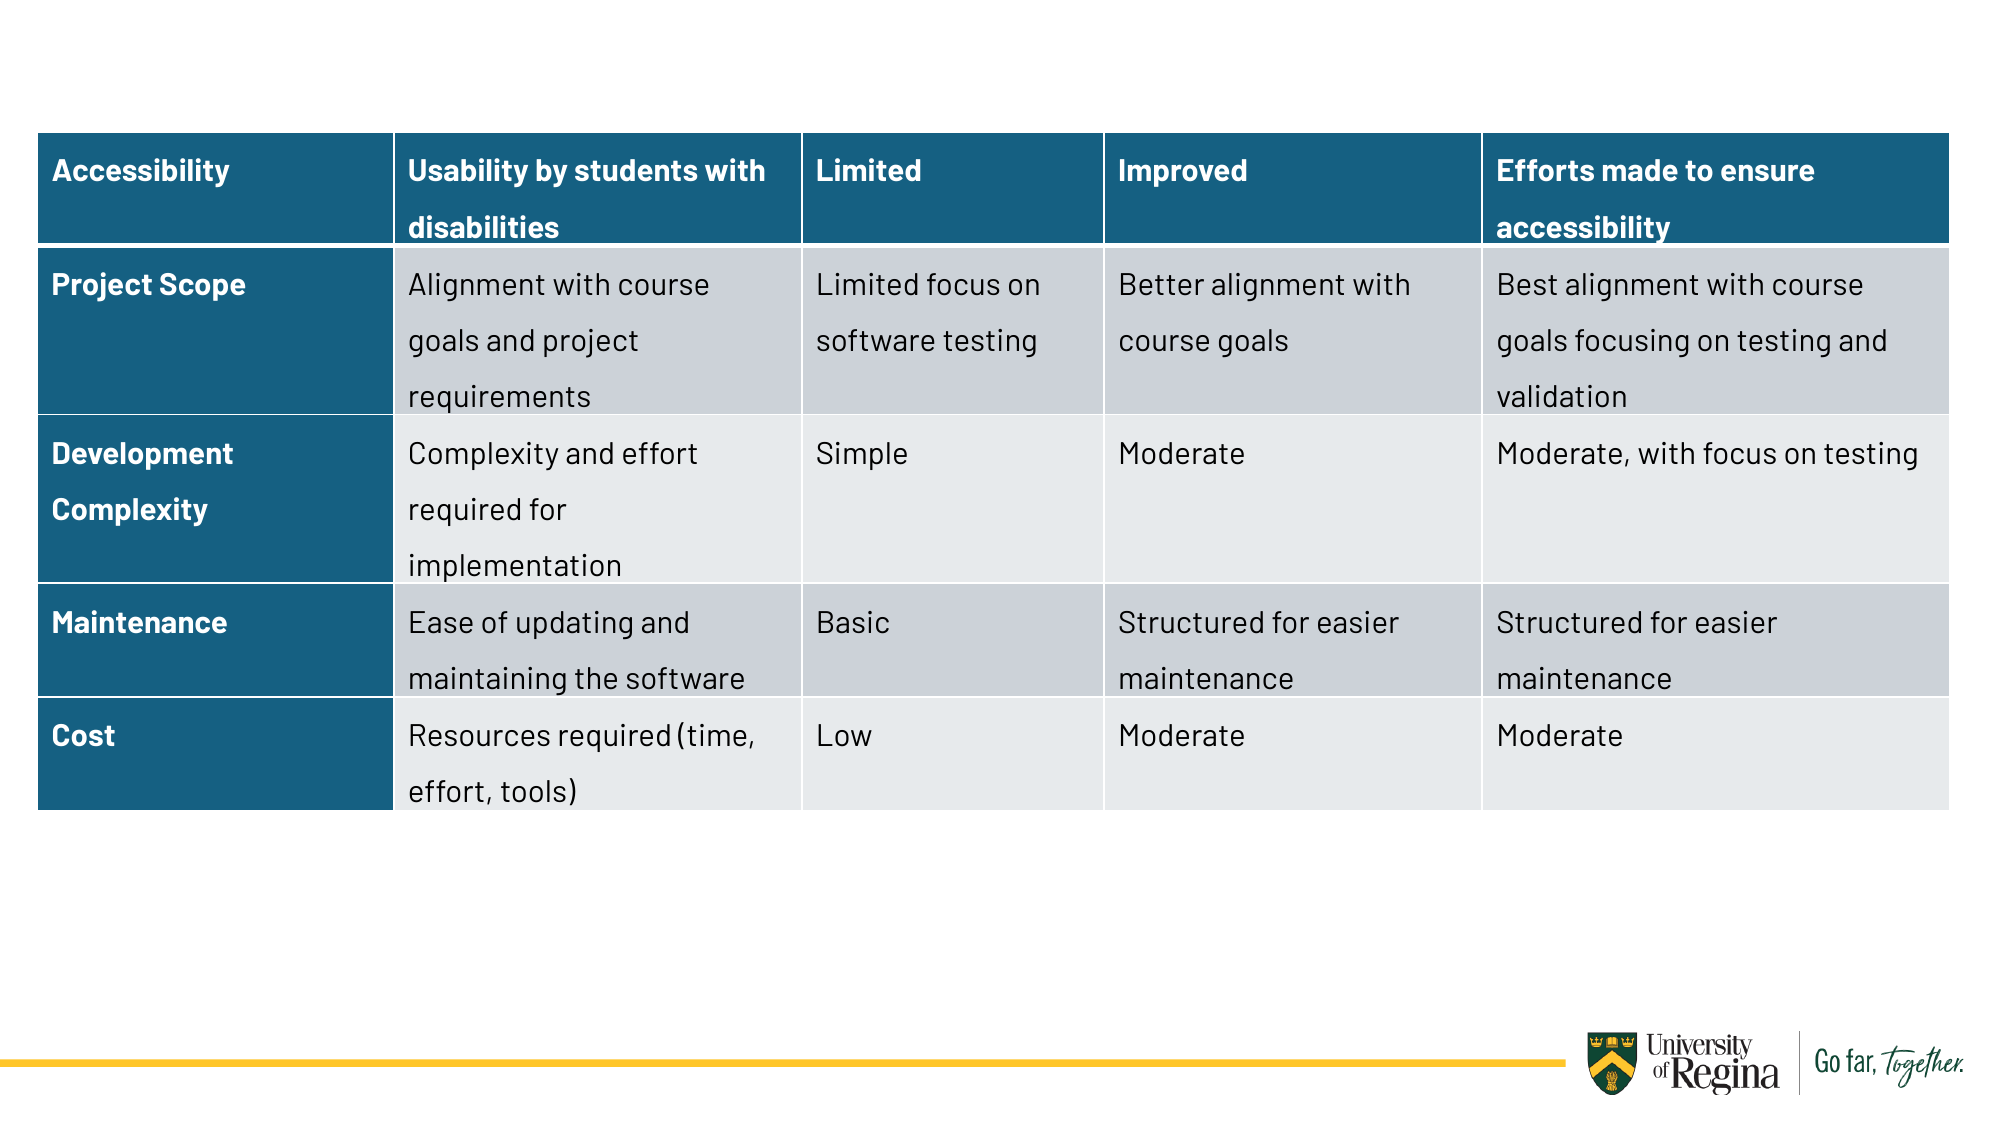

| Accessibility | Usability by students with disabilities | Limited | Improved | Efforts made to ensure accessibility |
| --- | --- | --- | --- | --- |
| Project Scope | Alignment with course goals and project requirements | Limited focus on software testing | Better alignment with course goals | Best alignment with course goals focusing on testing and validation |
| Development Complexity | Complexity and effort required for implementation | Simple | Moderate | Moderate, with focus on testing |
| Maintenance | Ease of updating and maintaining the software | Basic | Structured for easier maintenance | Structured for easier maintenance |
| Cost | Resources required (time, effort, tools) | Low | Moderate | Moderate |